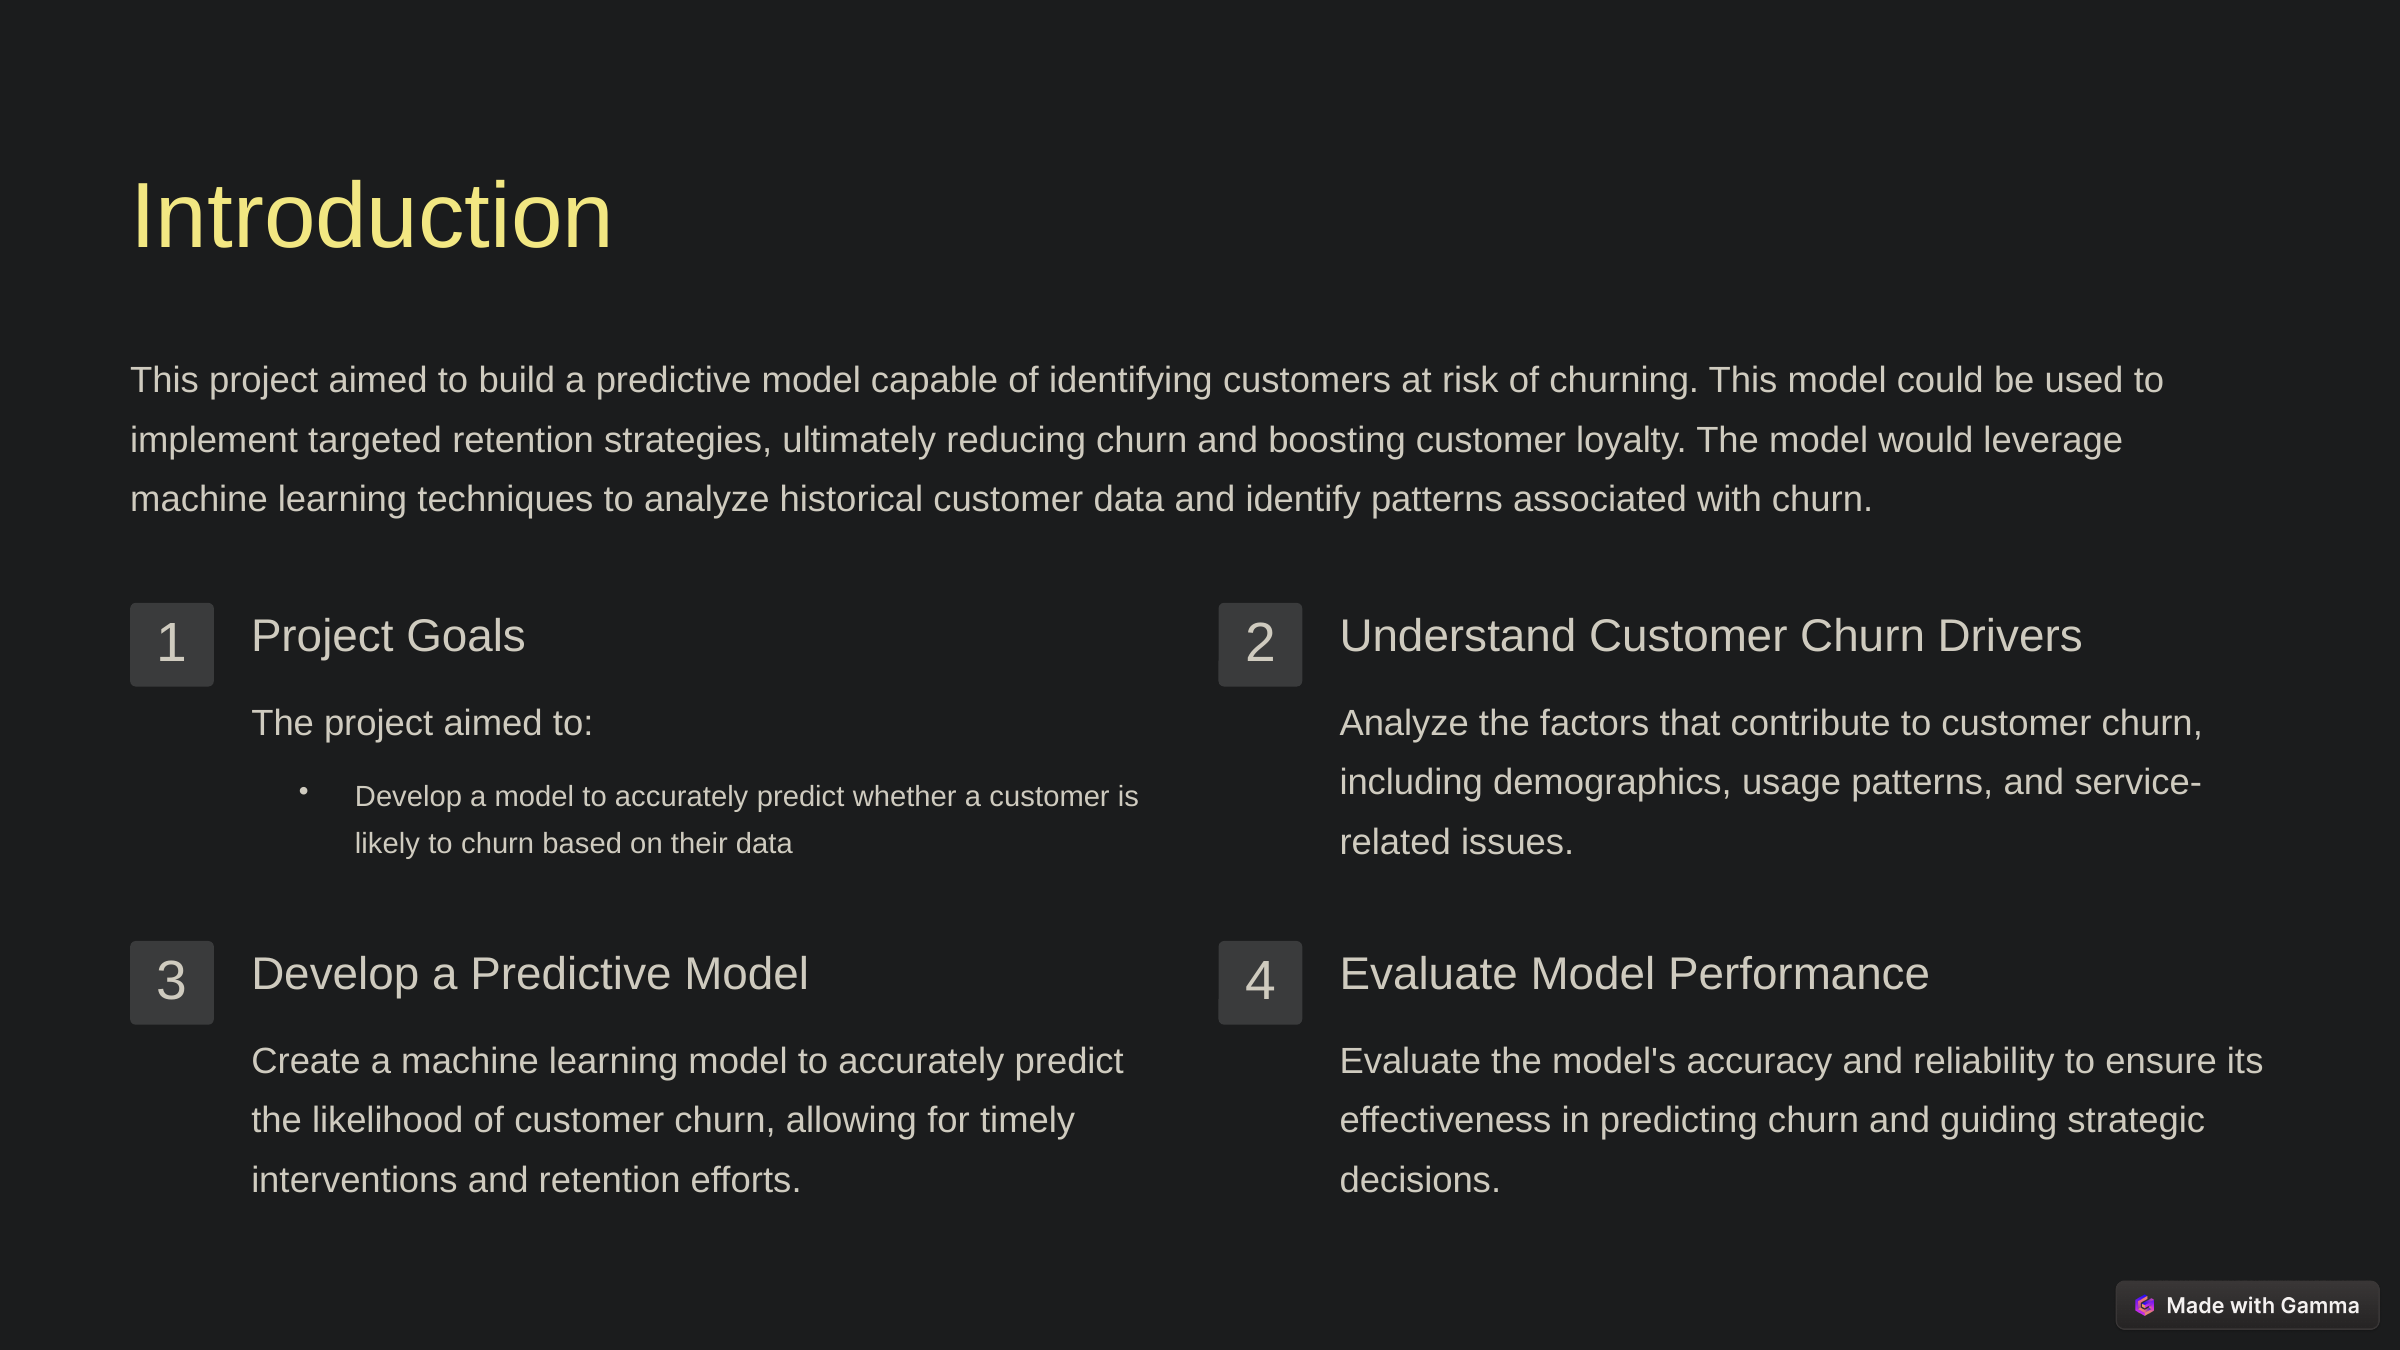

Introduction
This project aimed to build a predictive model capable of identifying customers at risk of churning. This model could be used to implement targeted retention strategies, ultimately reducing churn and boosting customer loyalty. The model would leverage machine learning techniques to analyze historical customer data and identify patterns associated with churn.

Project Goals

Understand Customer Churn Drivers
1
2
The project aimed to:
Analyze the factors that contribute to customer churn, including demographics, usage patterns, and service-related issues.
Develop a model to accurately predict whether a customer is likely to churn based on their data

Develop a Predictive Model

Evaluate Model Performance
3
4
Create a machine learning model to accurately predict the likelihood of customer churn, allowing for timely interventions and retention efforts.
Evaluate the model's accuracy and reliability to ensure its effectiveness in predicting churn and guiding strategic decisions.